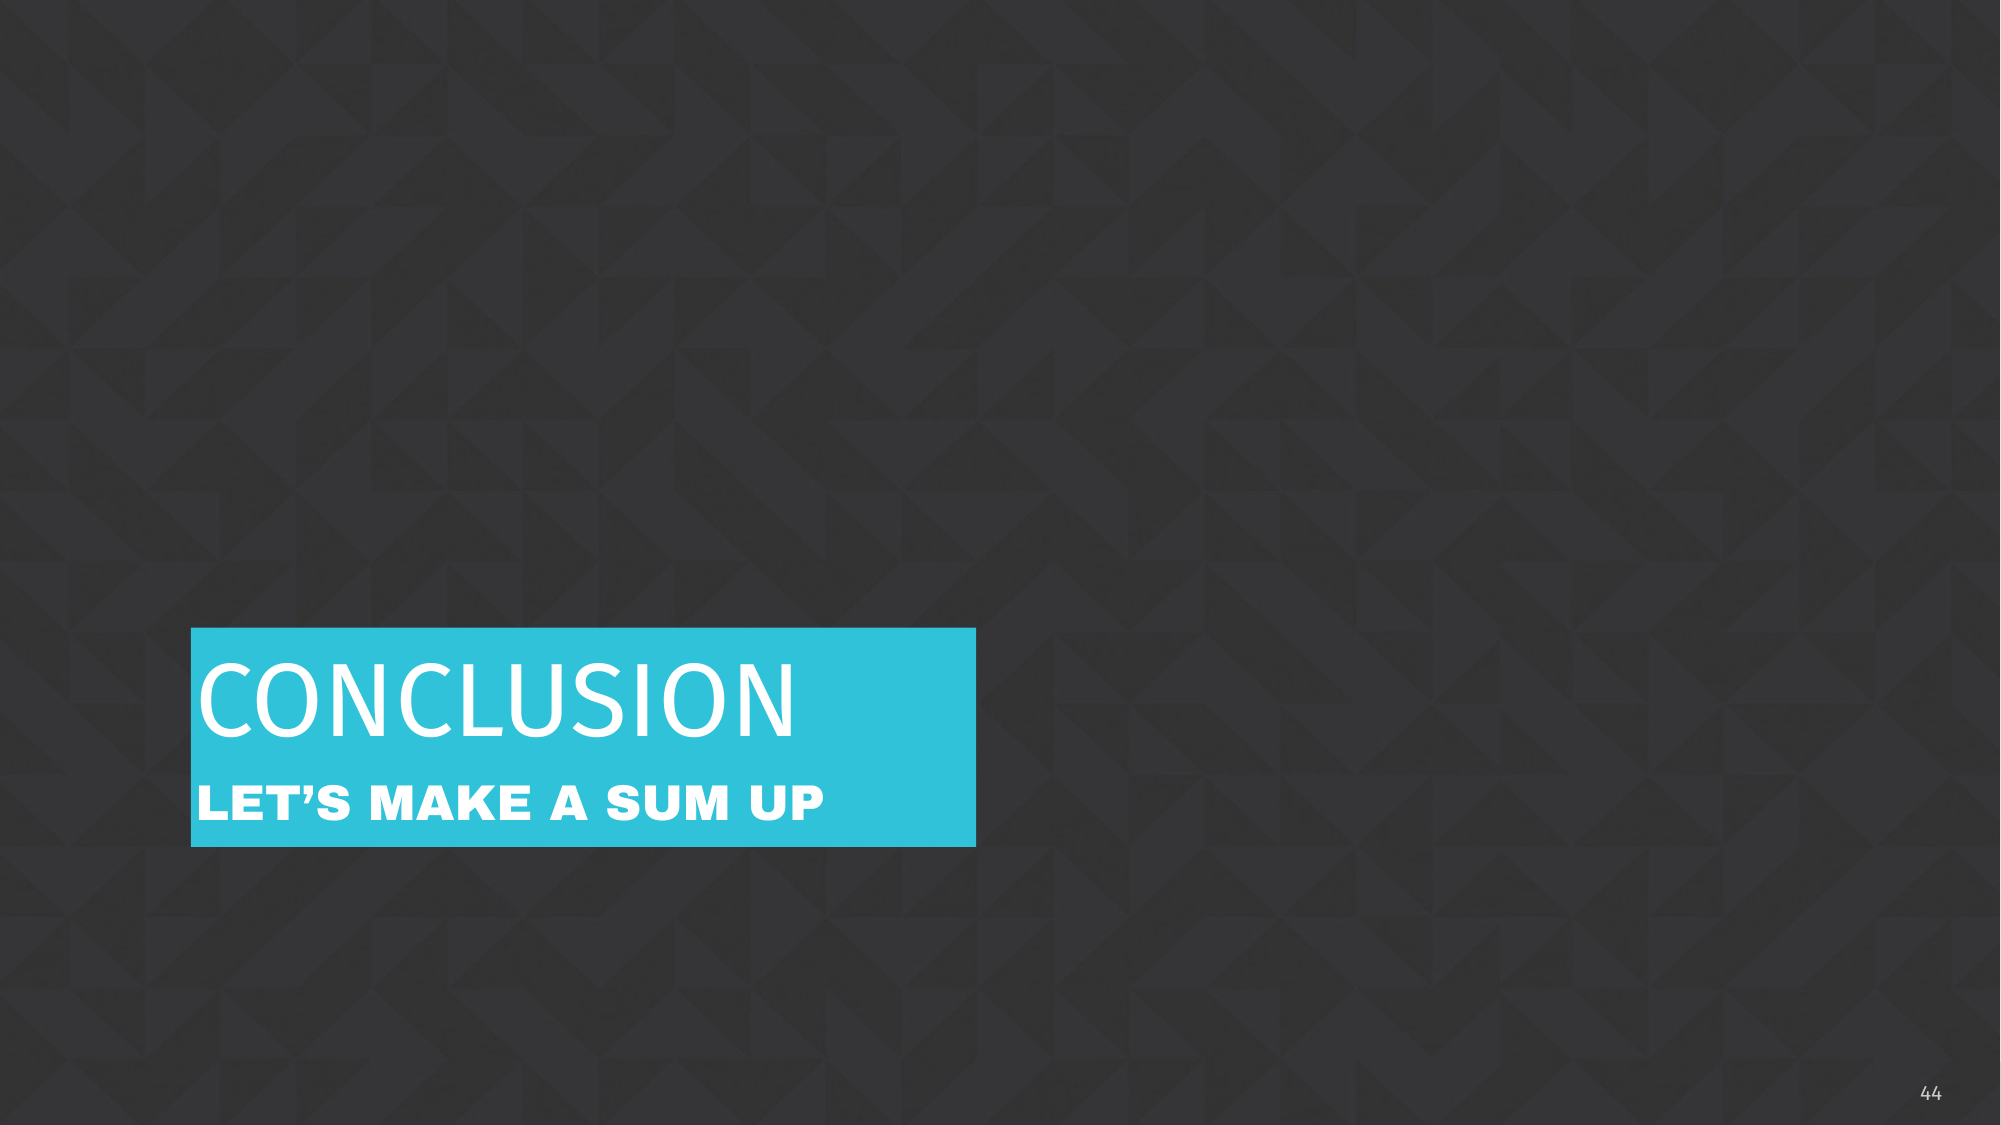

# conclusion
Let’s make a sum up
44